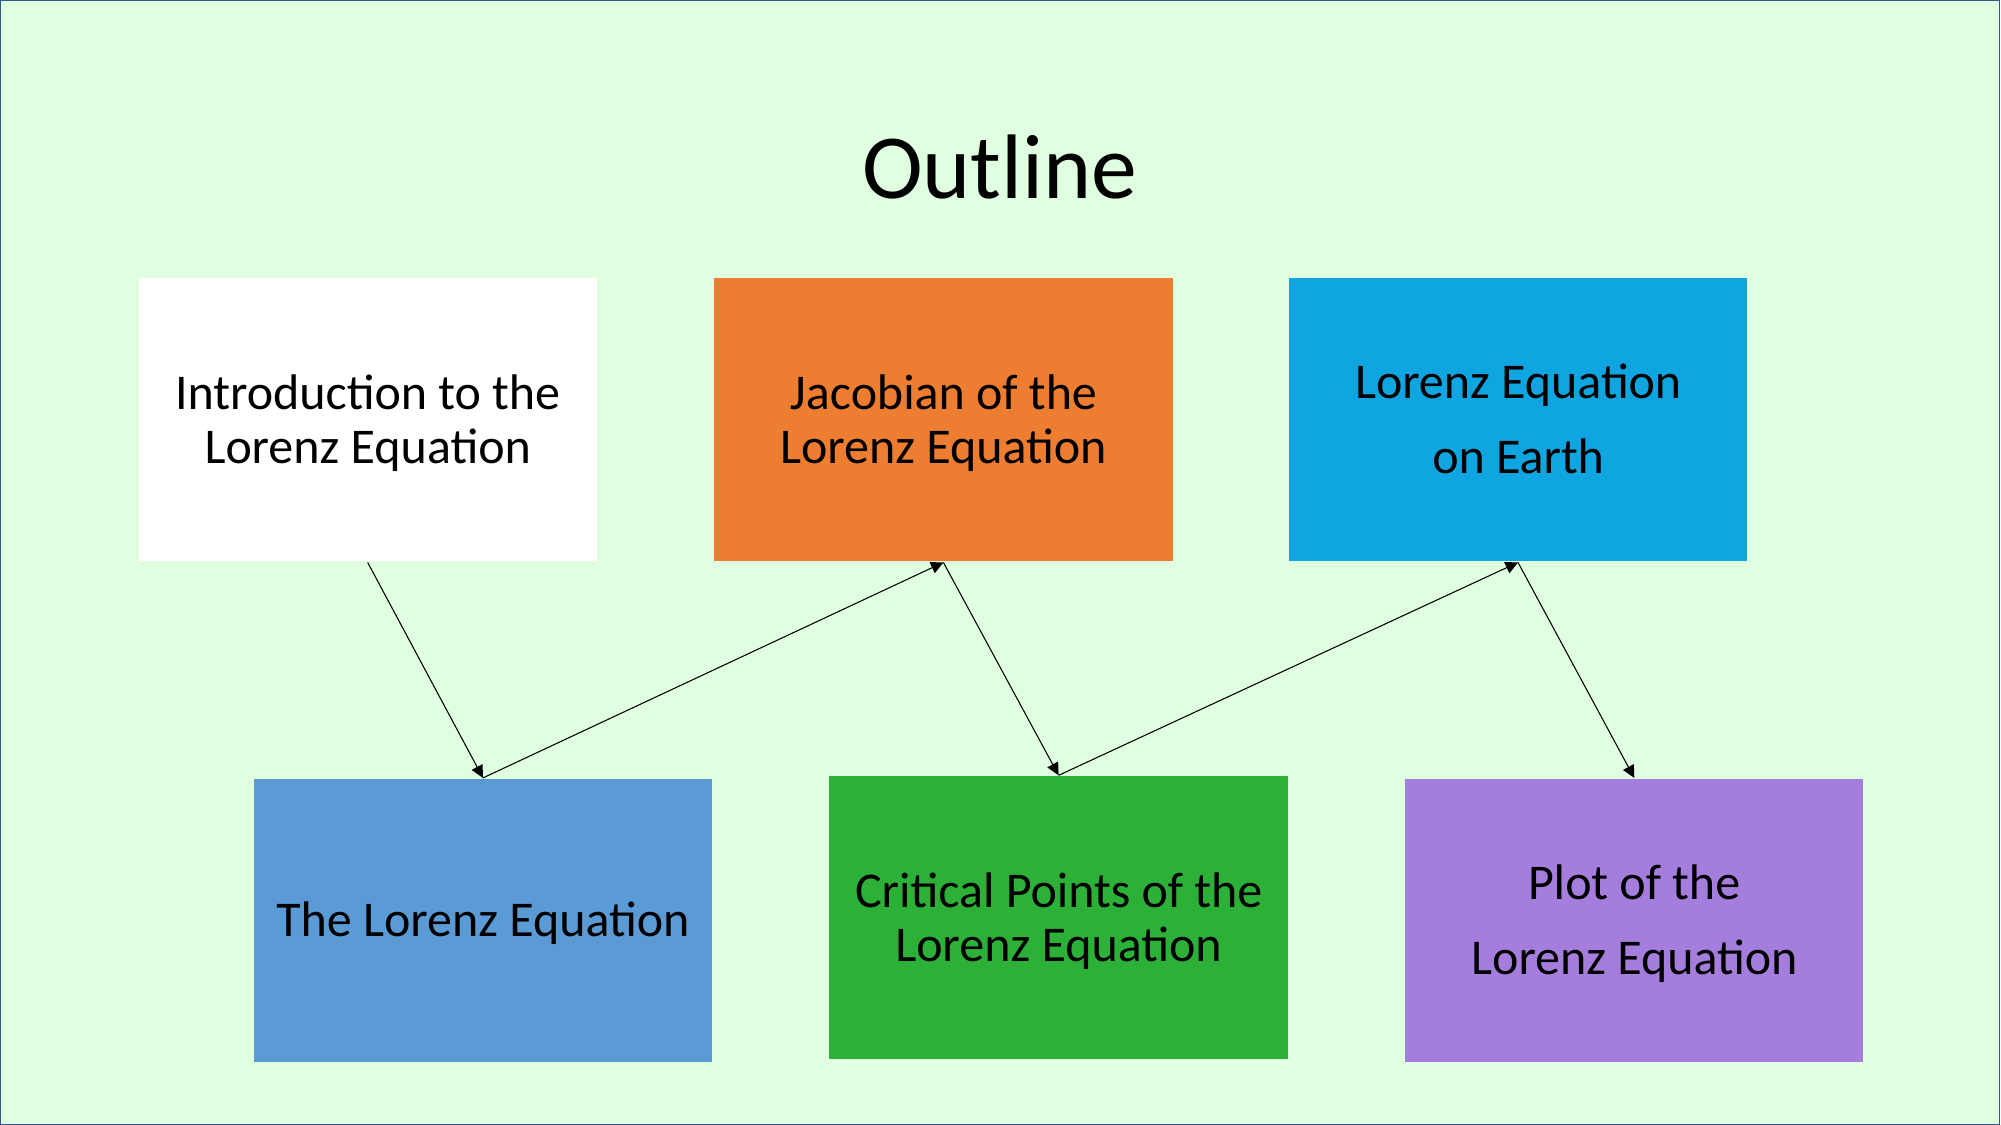

# Outline
Introduction to the Lorenz Equation
Jacobian of the Lorenz Equation
Lorenz Equation
on Earth
Critical Points of the Lorenz Equation
The Lorenz Equation
Plot of the
Lorenz Equation